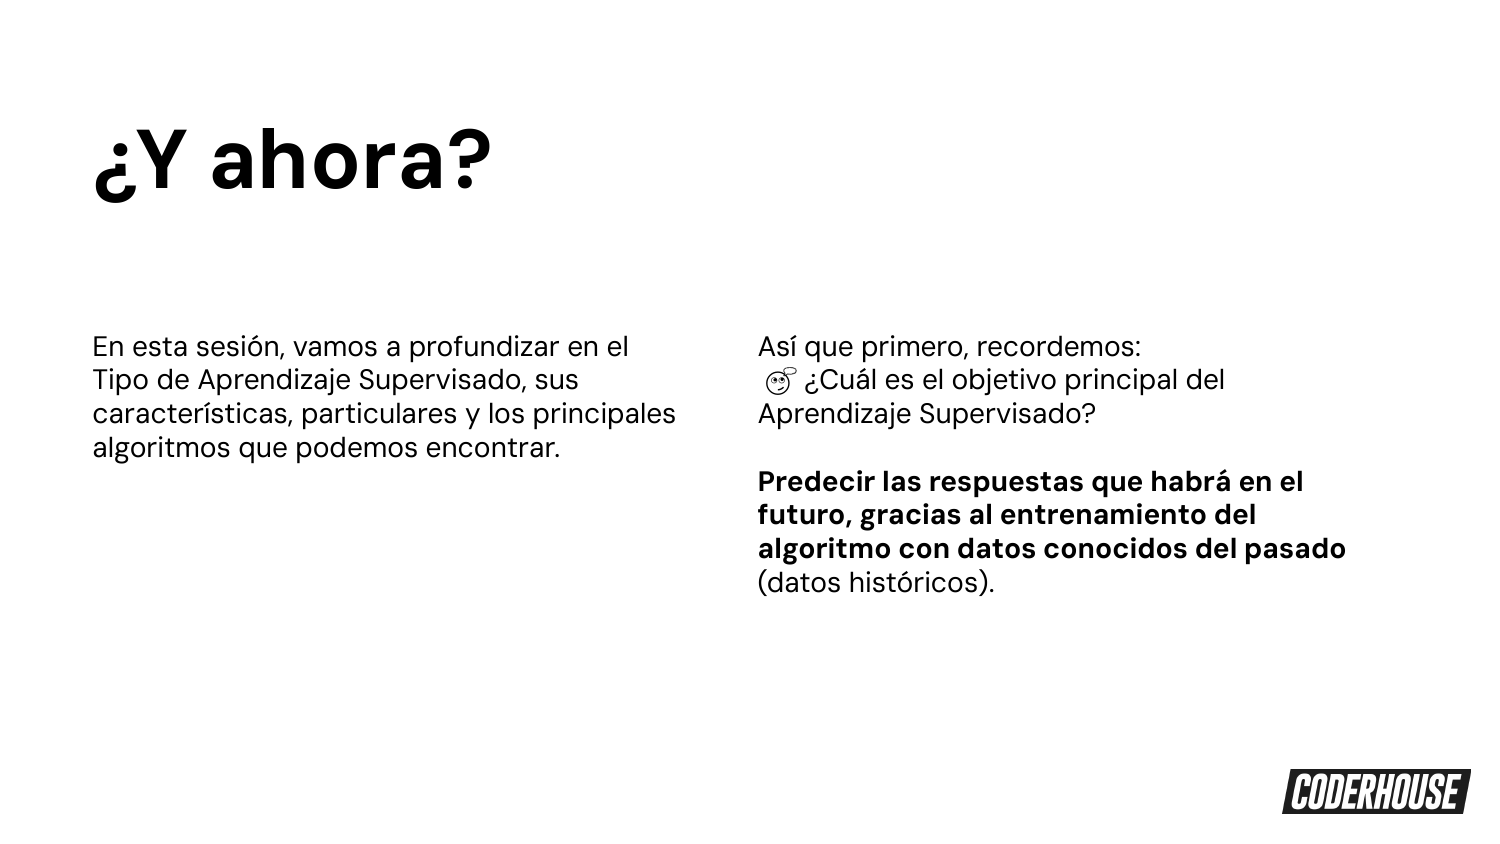

¿Y ahora?
En esta sesión, vamos a profundizar en el Tipo de Aprendizaje Supervisado, sus características, particulares y los principales algoritmos que podemos encontrar.
Así que primero, recordemos:
 🤔 ¿Cuál es el objetivo principal del Aprendizaje Supervisado?

Predecir las respuestas que habrá en el futuro, gracias al entrenamiento del algoritmo con datos conocidos del pasado (datos históricos).